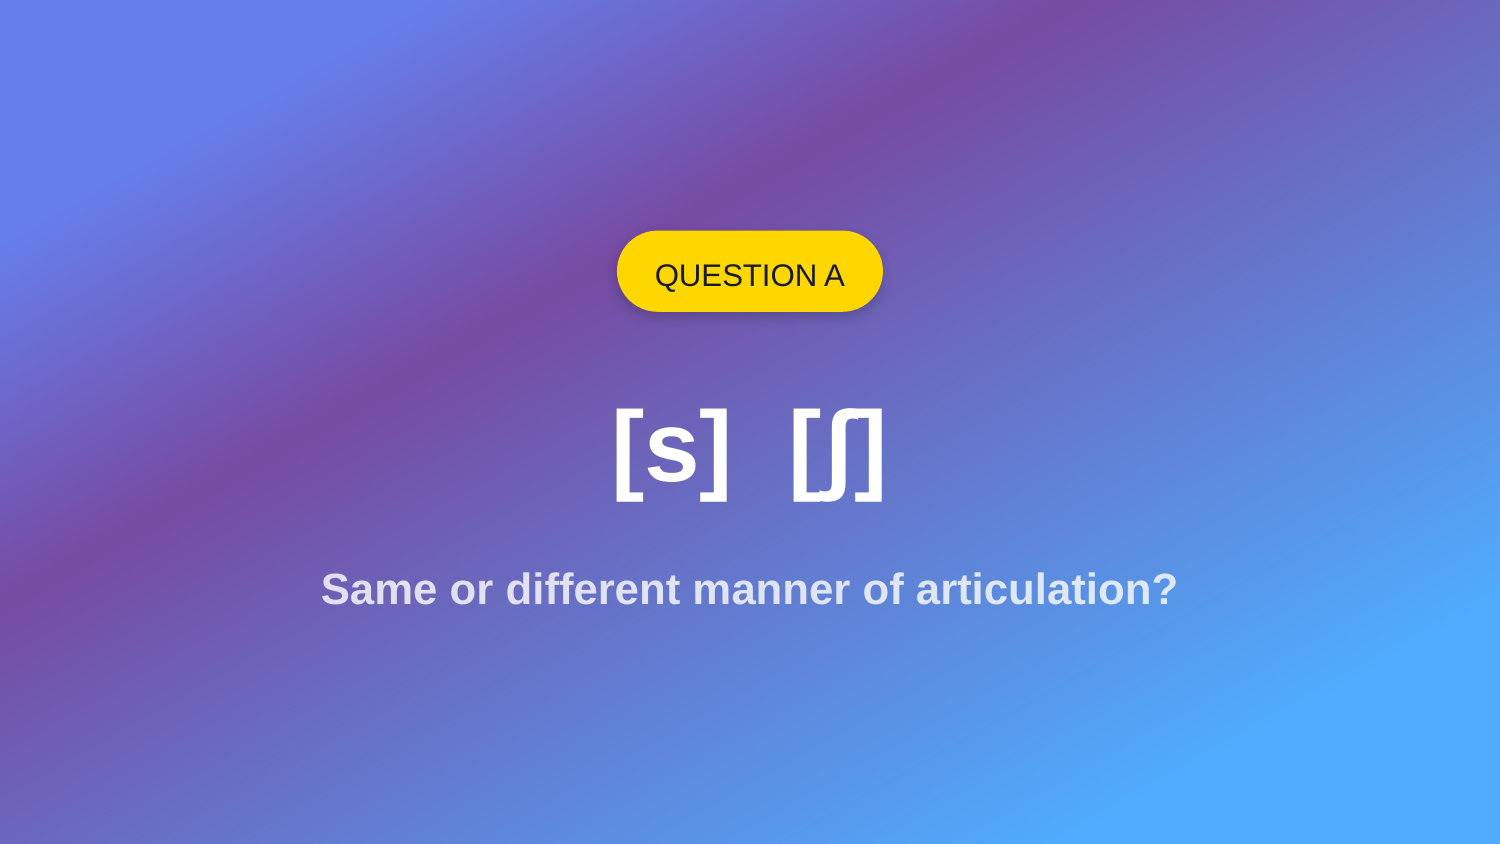

QUESTION A
[s]  [ʃ]
Same or different manner of articulation?